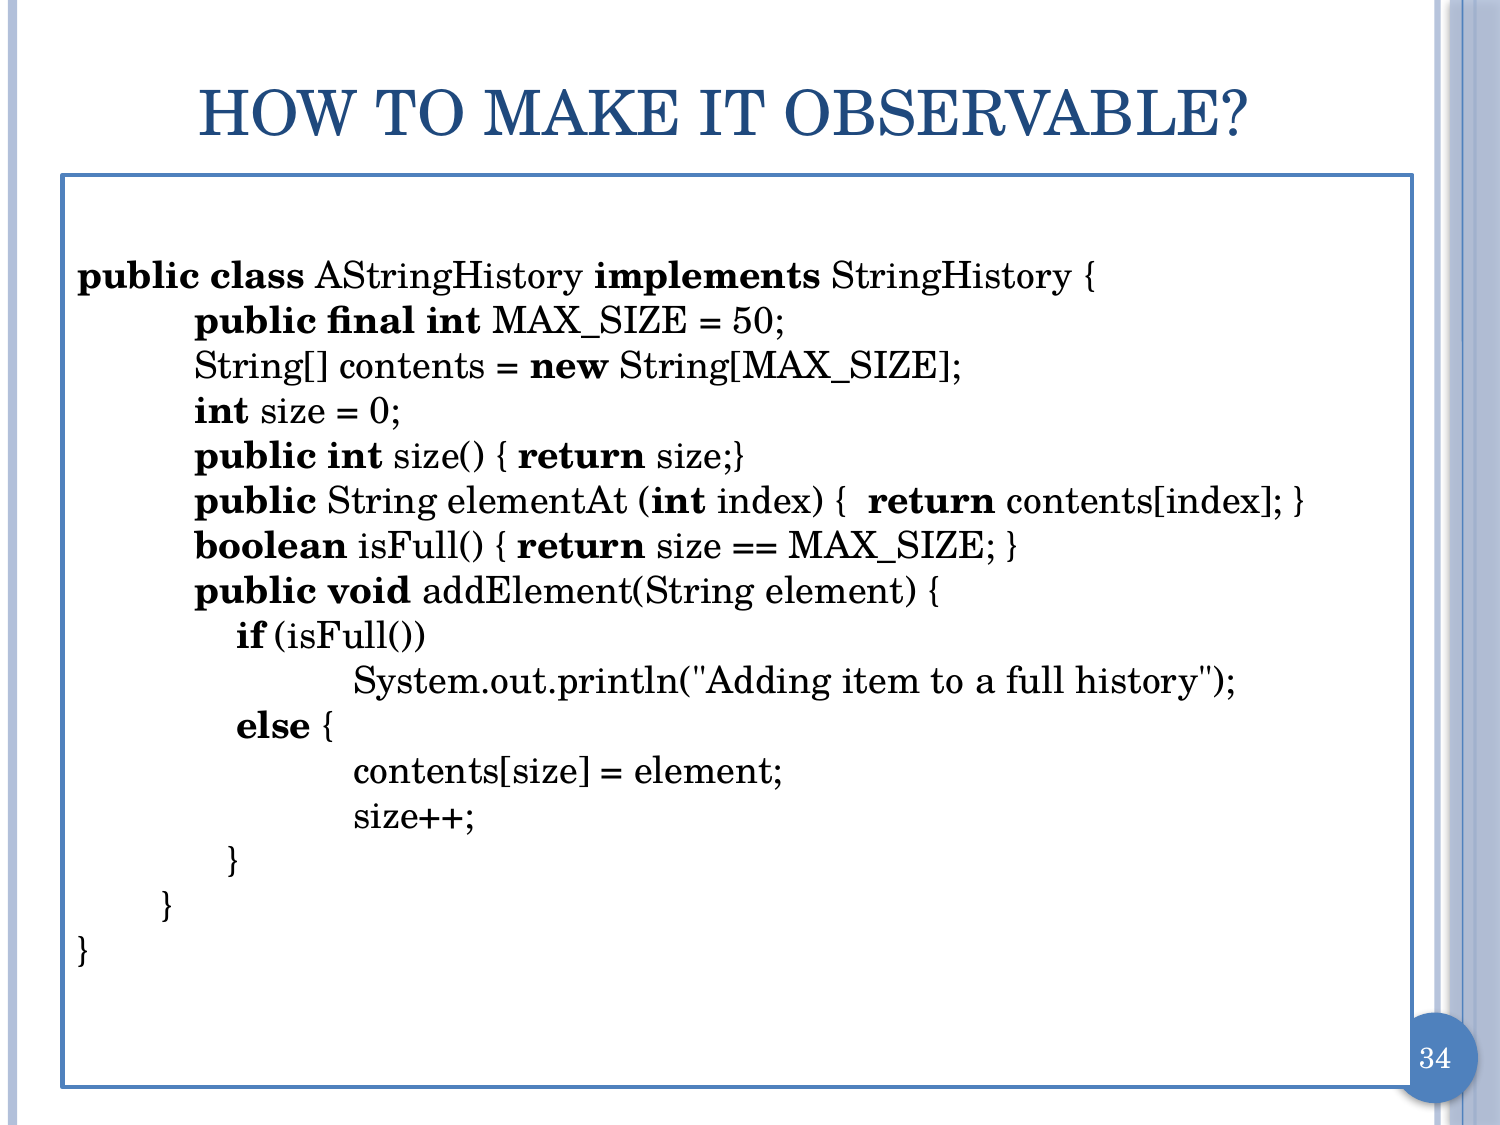

# How to make it Observable?
public class AStringHistory implements StringHistory {
    public final int MAX_SIZE = 50;
    String[] contents = new String[MAX_SIZE];
    int size = 0;
    public int size() { return size;}
    public String elementAt (int index) {  return contents[index]; }
    boolean isFull() { return size == MAX_SIZE; }
    public void addElement(String element) {
        if (isFull())
            System.out.println("Adding item to a full history");
        else {
            contents[size] = element;
            size++;
}
        }
}